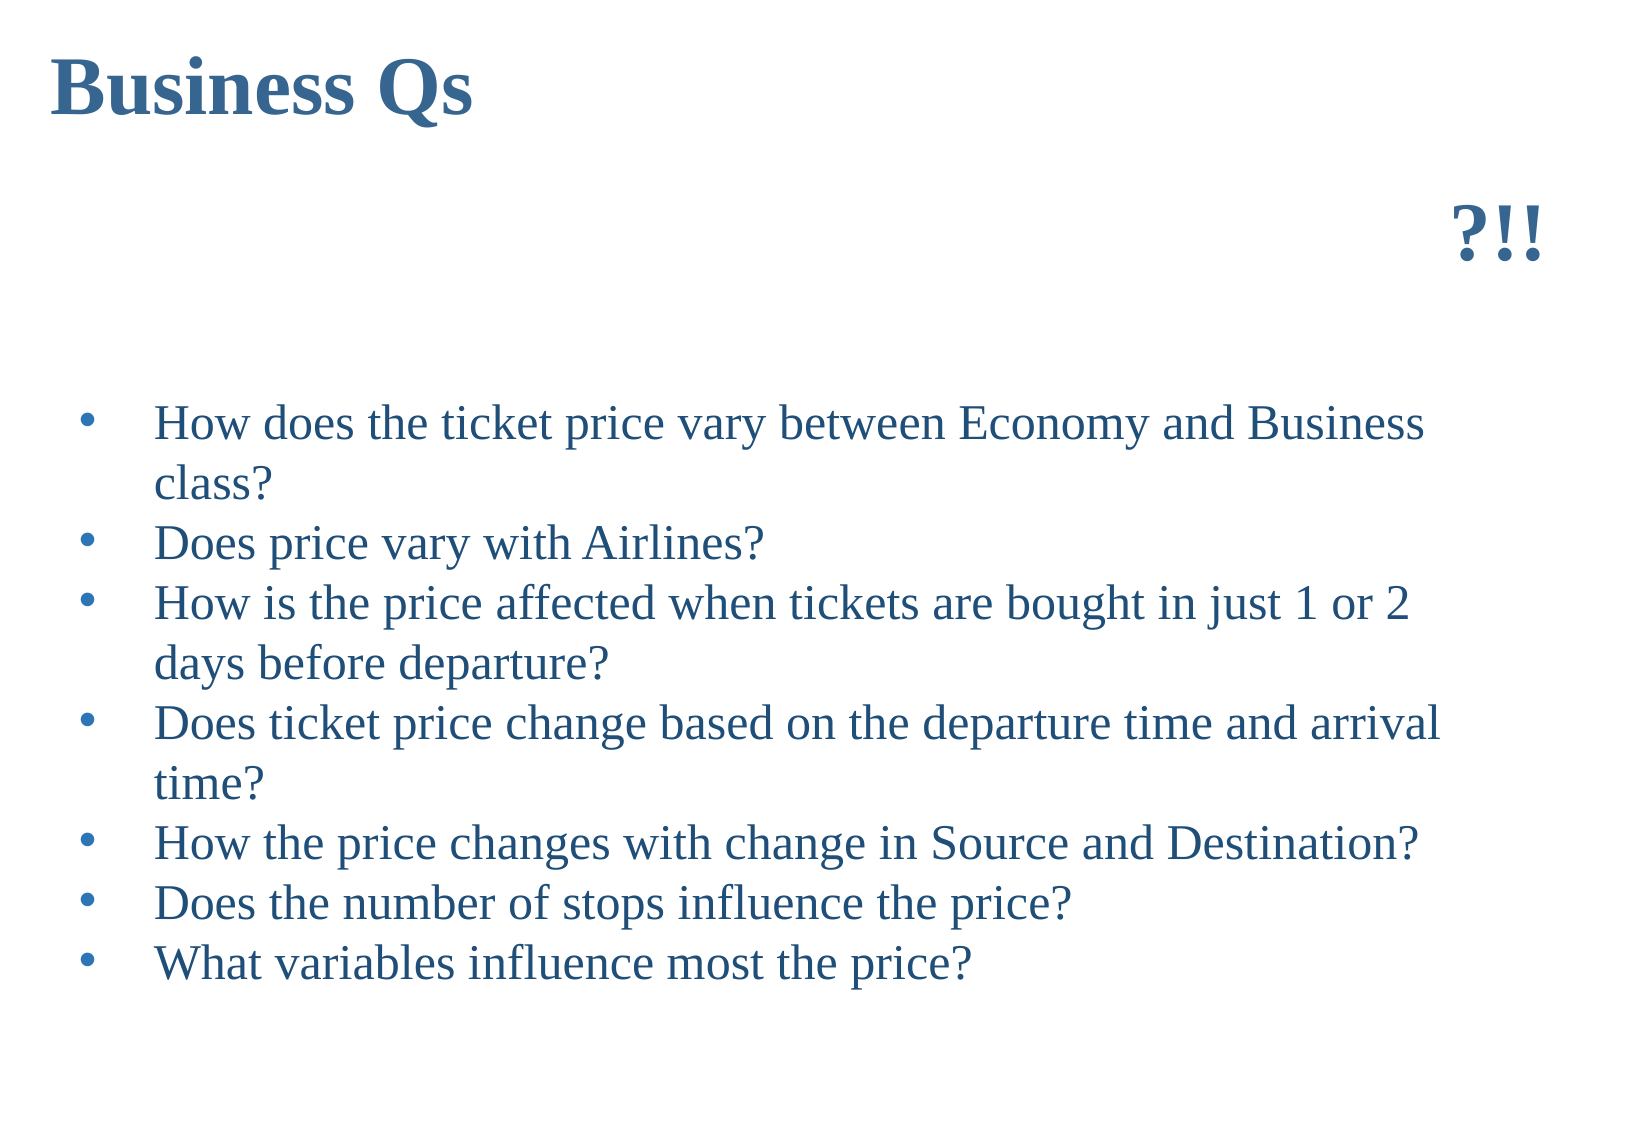

Business Qs
?!!
How does the ticket price vary between Economy and Business class?
Does price vary with Airlines?
How is the price affected when tickets are bought in just 1 or 2 days before departure?
Does ticket price change based on the departure time and arrival time?
How the price changes with change in Source and Destination?
Does the number of stops influence the price?
What variables influence most the price?